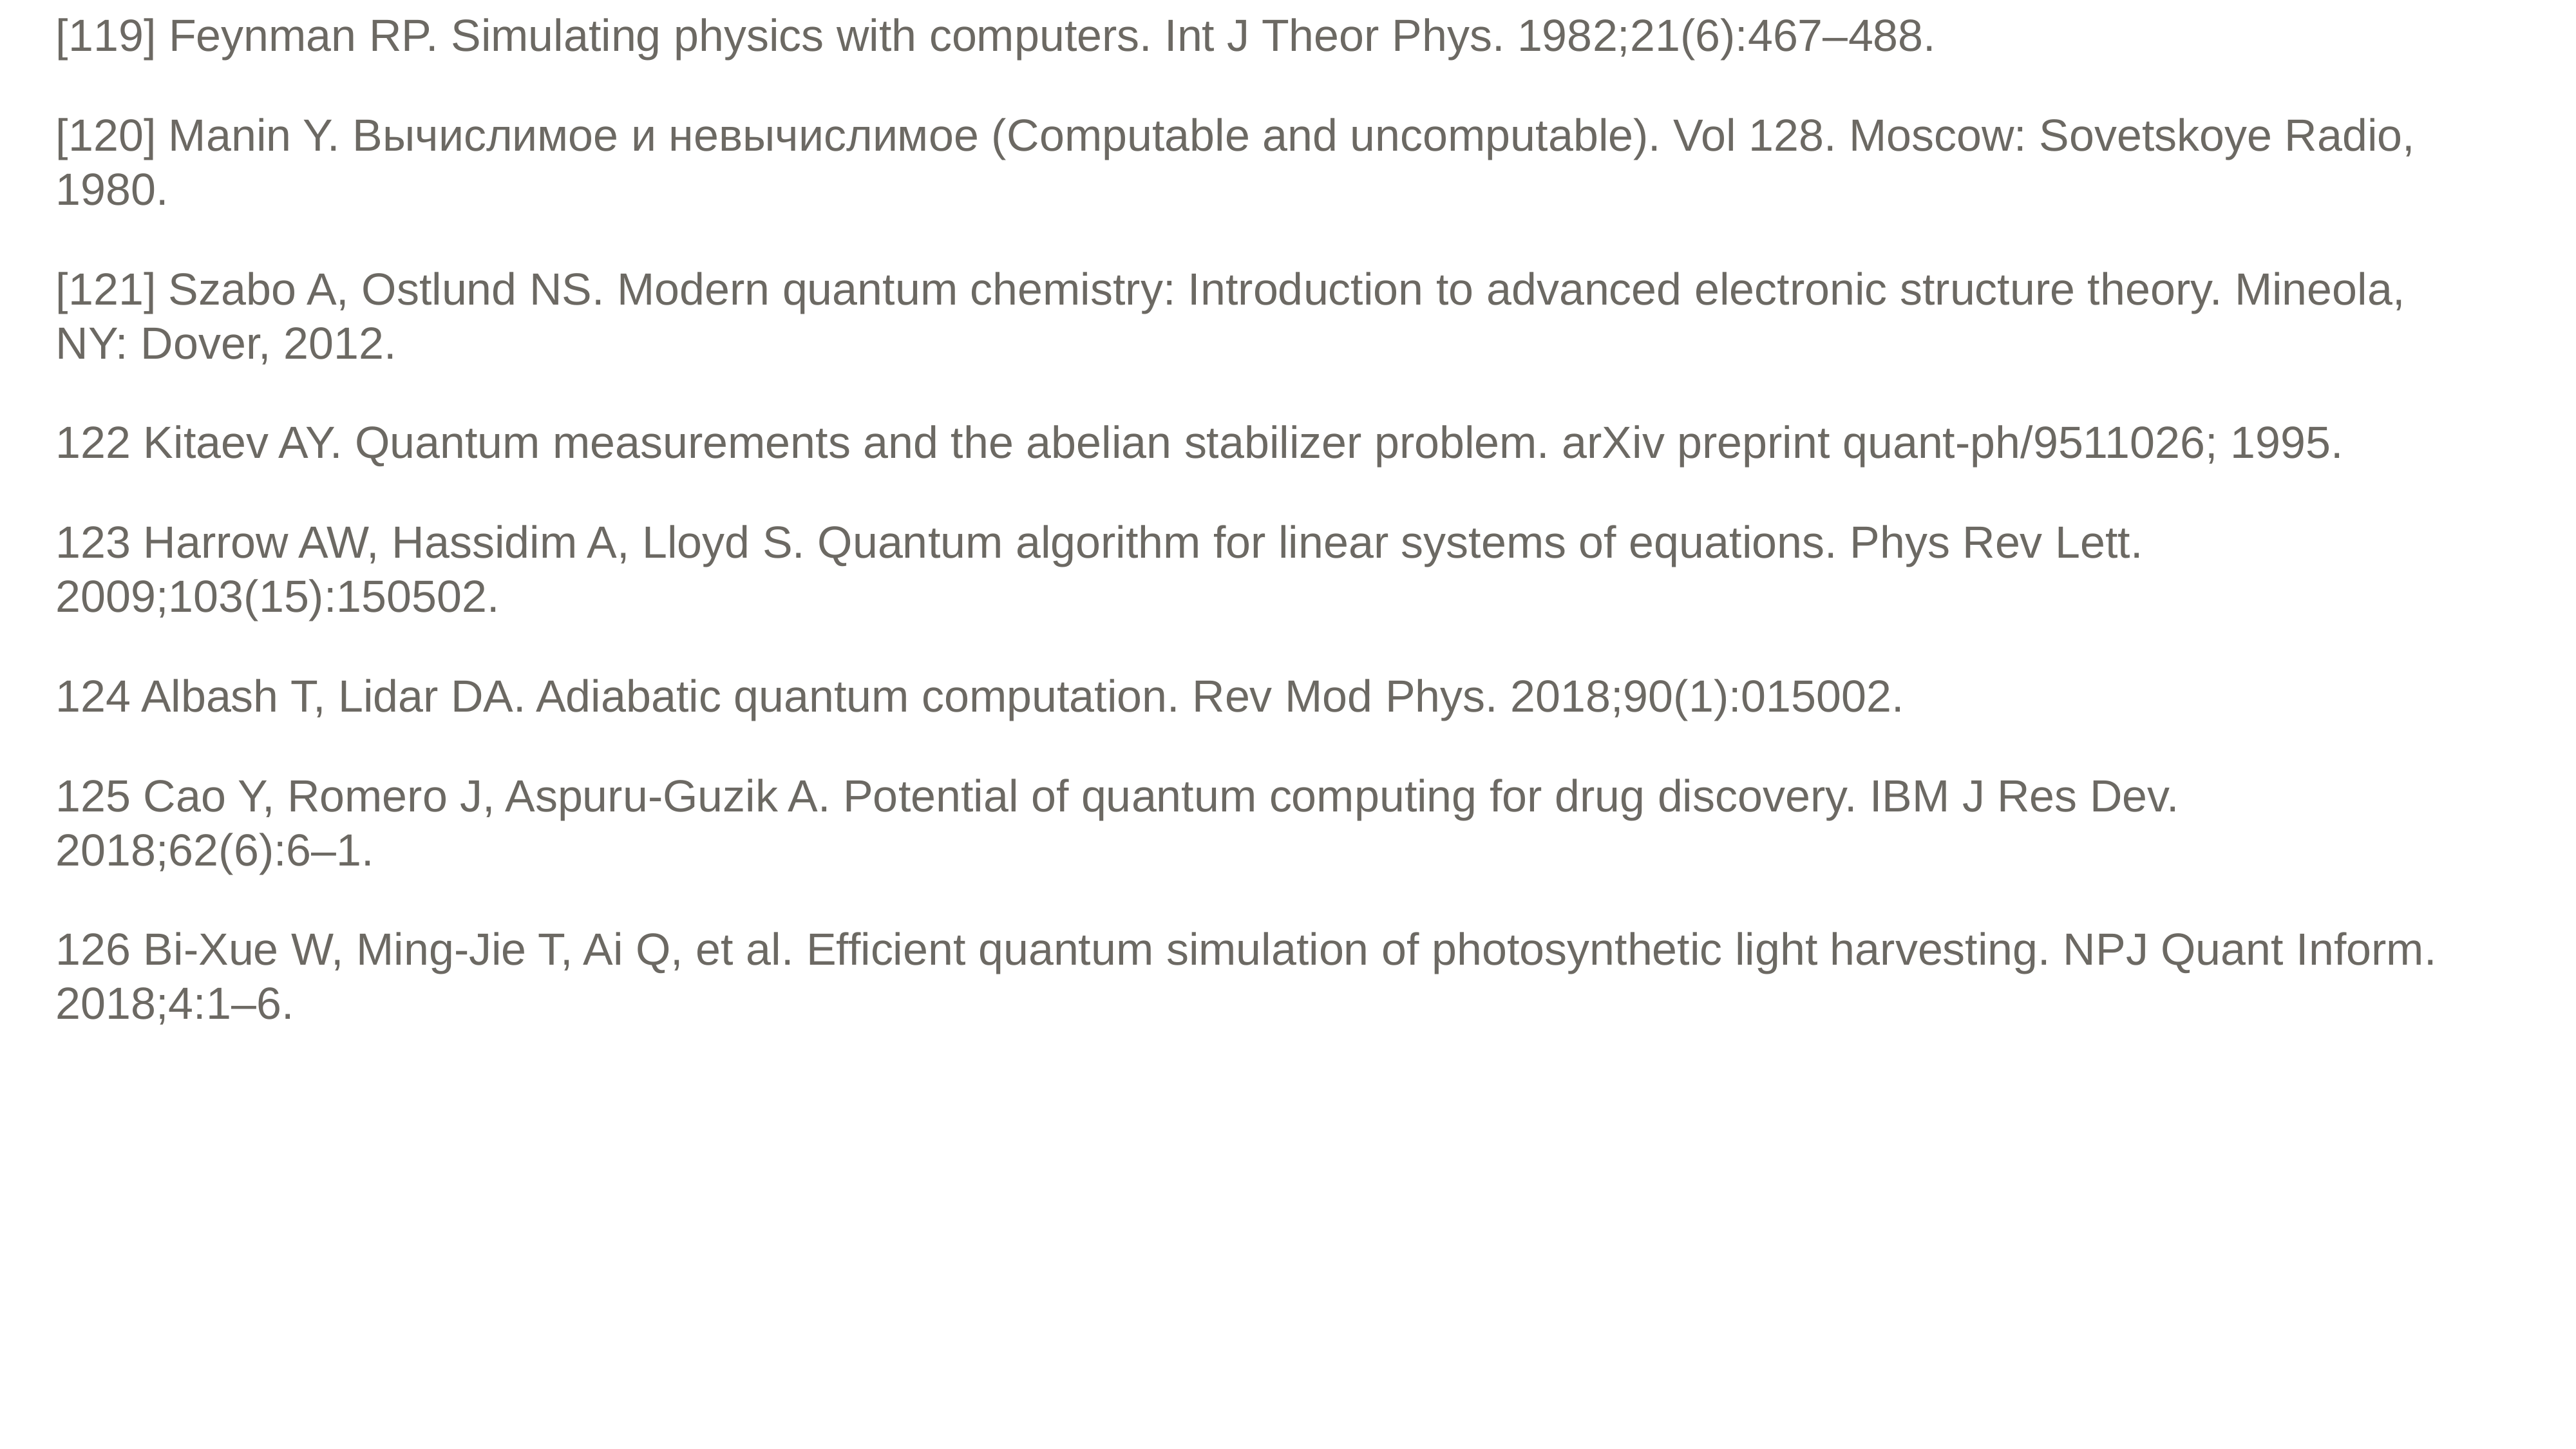

[119] Feynman RP. Simulating physics with computers. Int J Theor Phys. 1982;21(6):467–488.
[120] Manin Y. Вычислимое и невычислимое (Computable and uncomputable). Vol 128. Moscow: Sovetskoye Radio, 1980.
[121] Szabo A, Ostlund NS. Modern quantum chemistry: Introduction to advanced electronic structure theory. Mineola, NY: Dover, 2012.
122 Kitaev AY. Quantum measurements and the abelian stabilizer problem. arXiv preprint quant-ph/9511026; 1995.
123 Harrow AW, Hassidim A, Lloyd S. Quantum algorithm for linear systems of equations. Phys Rev Lett. 2009;103(15):150502.
124 Albash T, Lidar DA. Adiabatic quantum computation. Rev Mod Phys. 2018;90(1):015002.
125 Cao Y, Romero J, Aspuru-Guzik A. Potential of quantum computing for drug discovery. IBM J Res Dev. 2018;62(6):6–1.
126 Bi-Xue W, Ming-Jie T, Ai Q, et al. Efficient quantum simulation of photosynthetic light harvesting. NPJ Quant Inform. 2018;4:1–6.